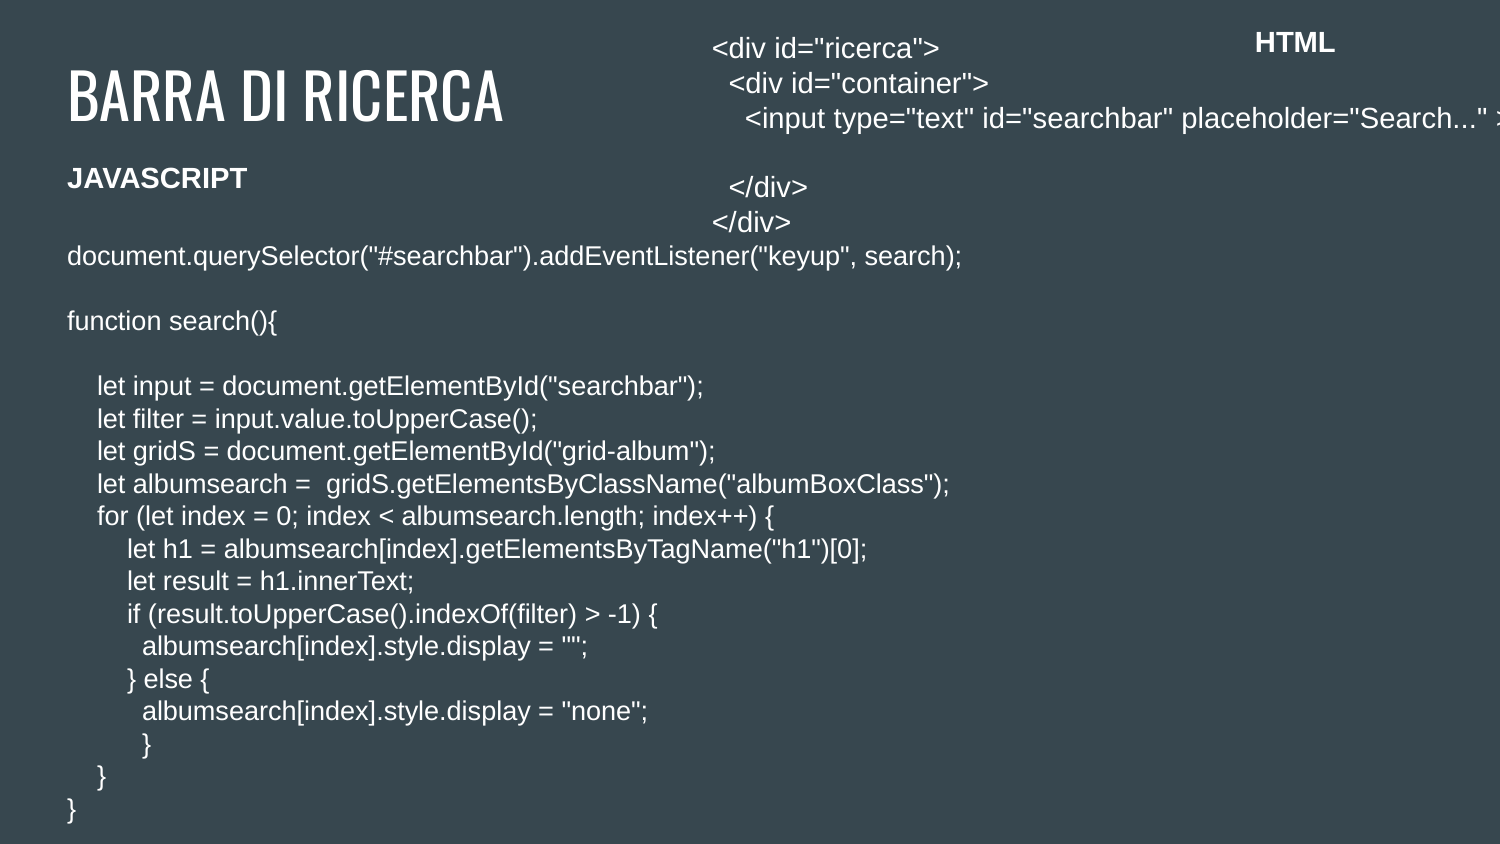

HTML
        <div id="ricerca">
          <div id="container">
            <input type="text" id="searchbar" placeholder="Search..." >
          </div>
        </div>

# BARRA DI RICERCA
JAVASCRIPT
document.querySelector("#searchbar").addEventListener("keyup", search);

function search(){

    let input = document.getElementById("searchbar");
    let filter = input.value.toUpperCase();
    let gridS = document.getElementById("grid-album");
    let albumsearch =  gridS.getElementsByClassName("albumBoxClass");
    for (let index = 0; index < albumsearch.length; index++) {
        let h1 = albumsearch[index].getElementsByTagName("h1")[0];
        let result = h1.innerText;
        if (result.toUpperCase().indexOf(filter) > -1) {
          albumsearch[index].style.display = "";
        } else {
          albumsearch[index].style.display = "none";
          }
    }
}